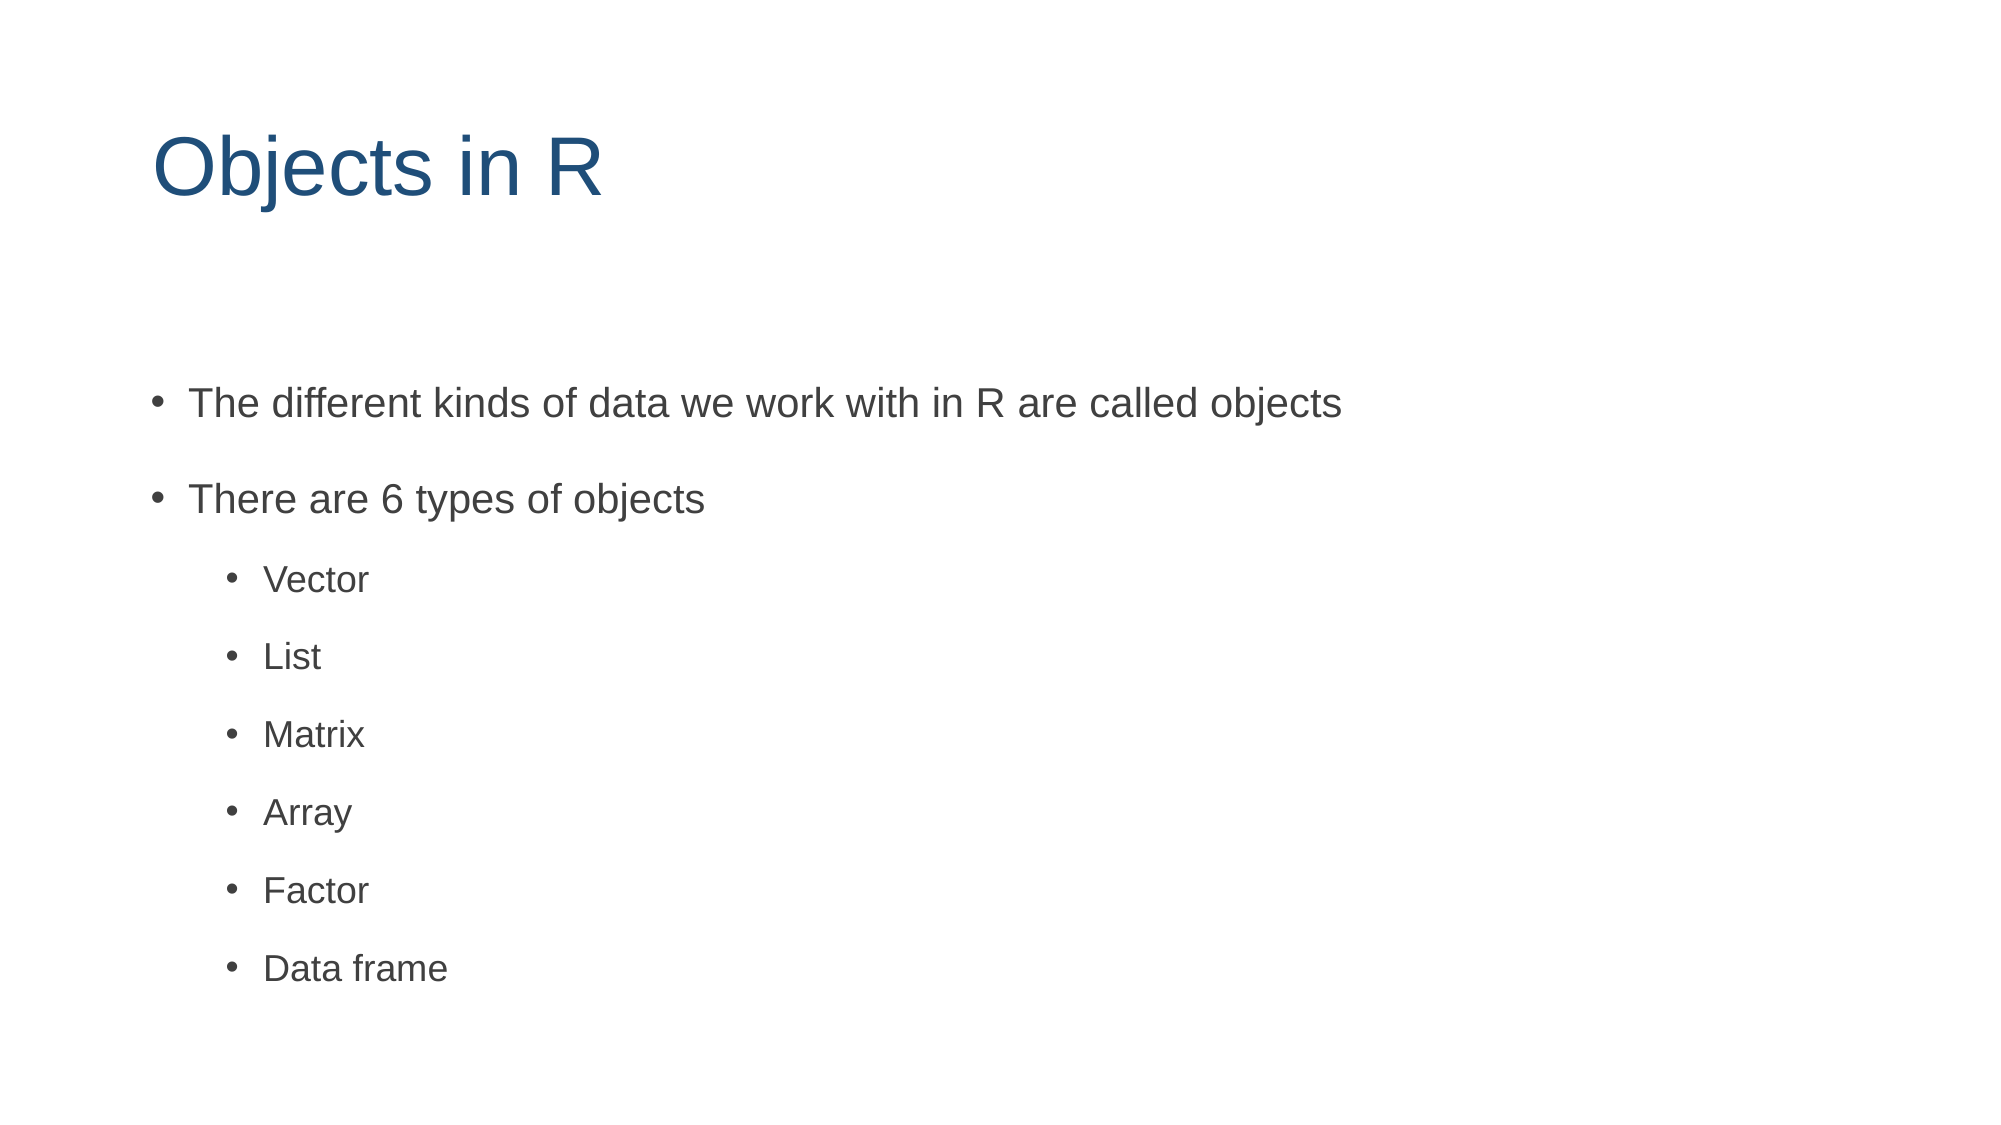

# Objects in R
The different kinds of data we work with in R are called objects
There are 6 types of objects
Vector
List
Matrix
Array
Factor
Data frame